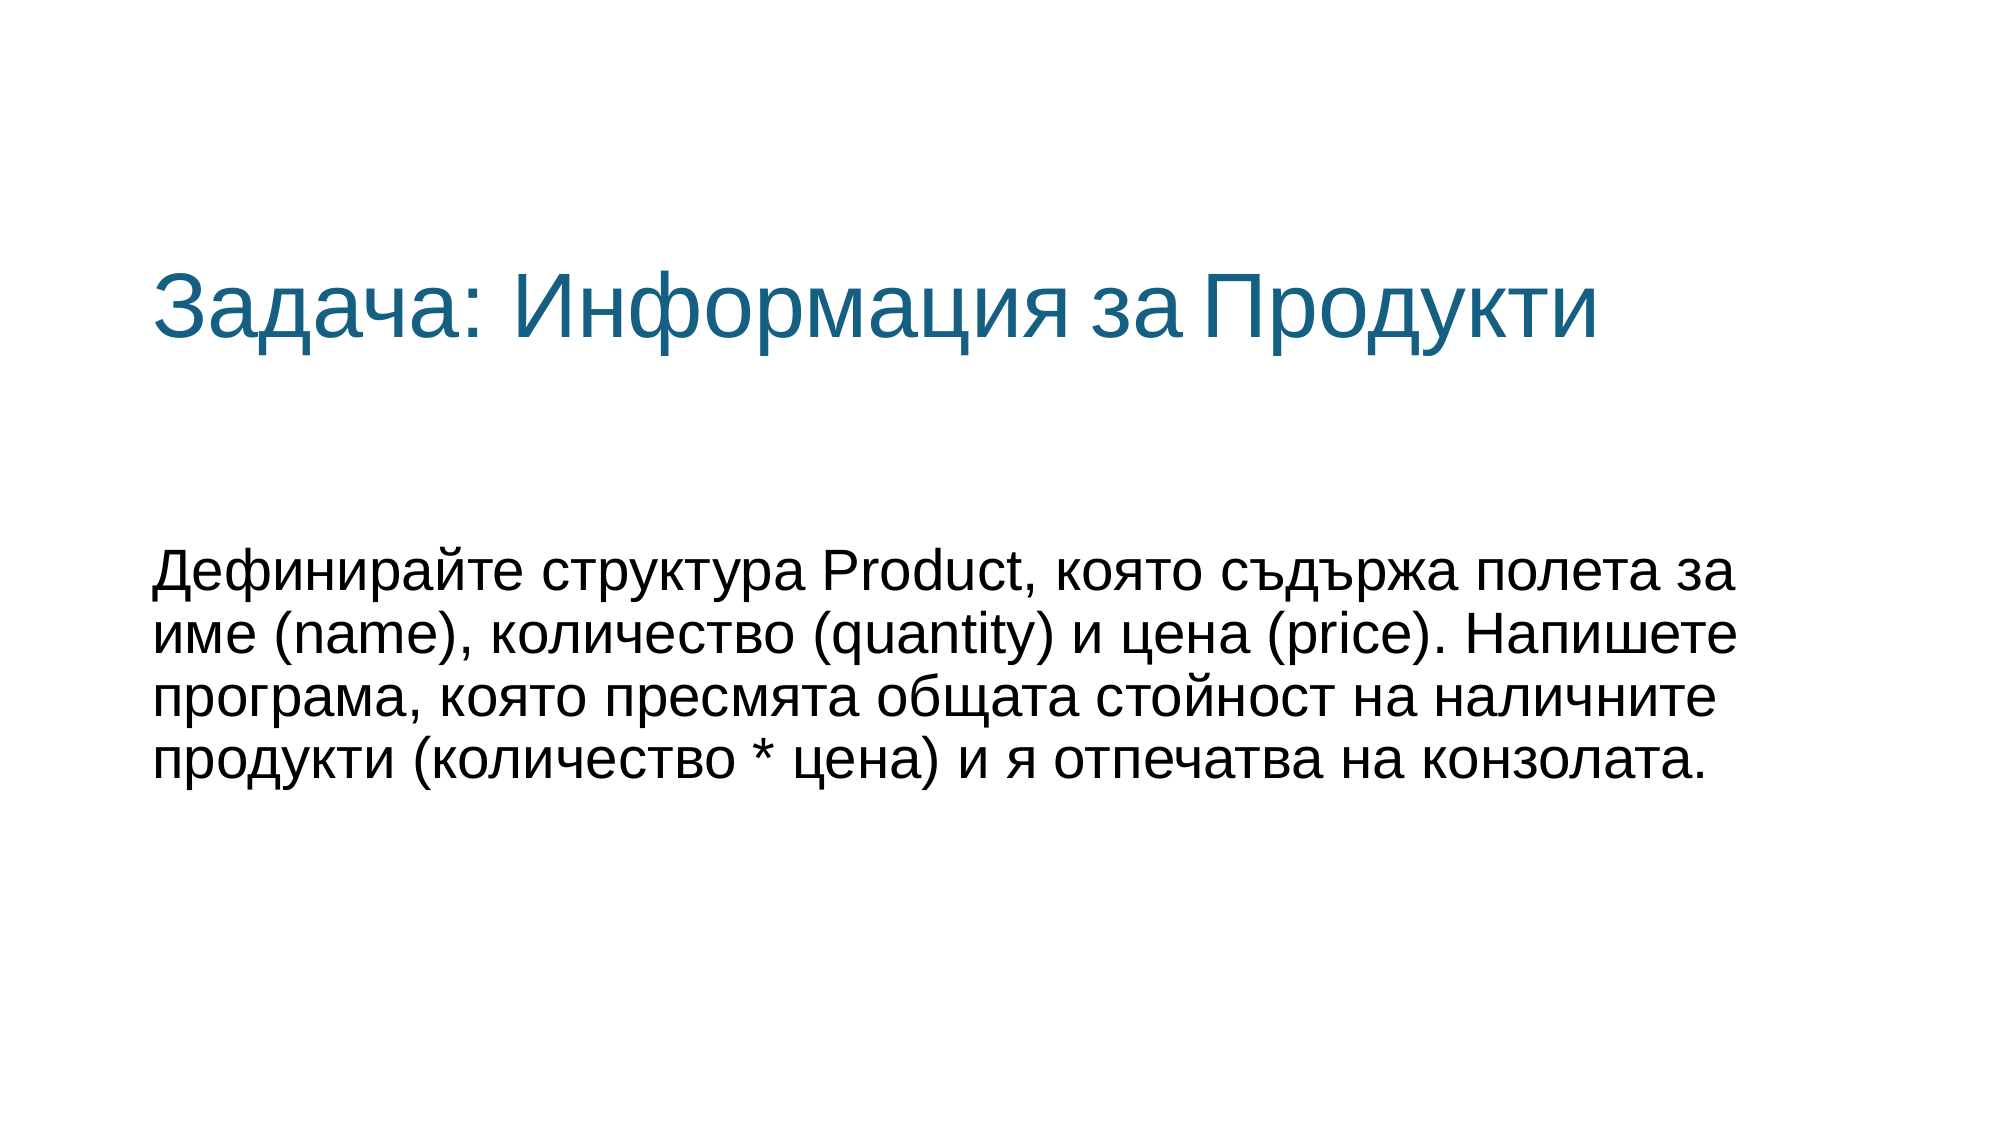

# Задача: Информация за Продукти
Дефинирайте структура Product, която съдържа полета за име (name), количество (quantity) и цена (price). Напишете програма, която пресмята общата стойност на наличните продукти (количество * цена) и я отпечатва на конзолата.